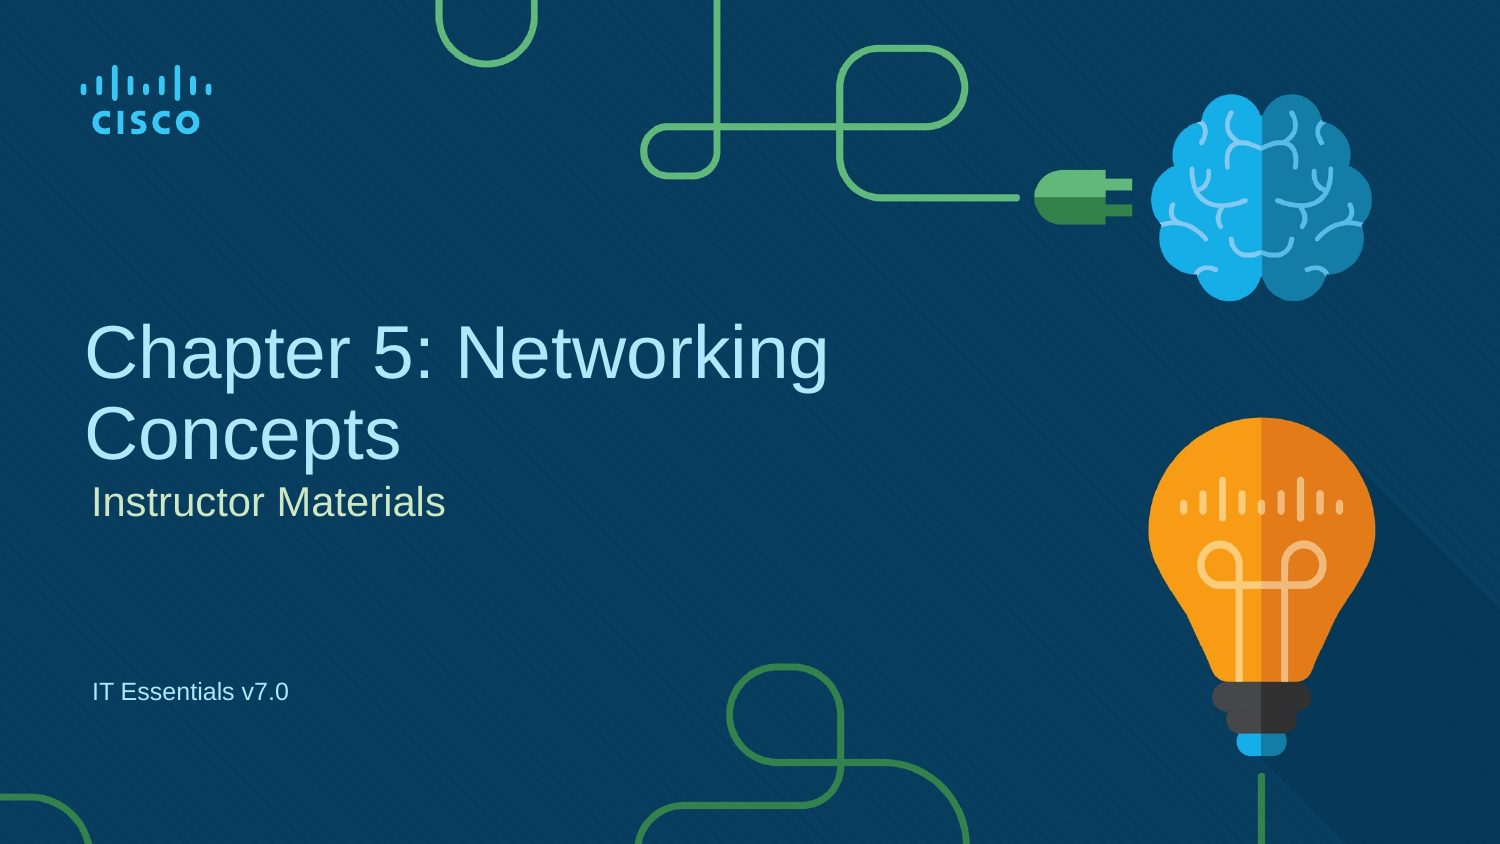

# Chapter 5: Networking Concepts
Instructor Materials
IT Essentials v7.0